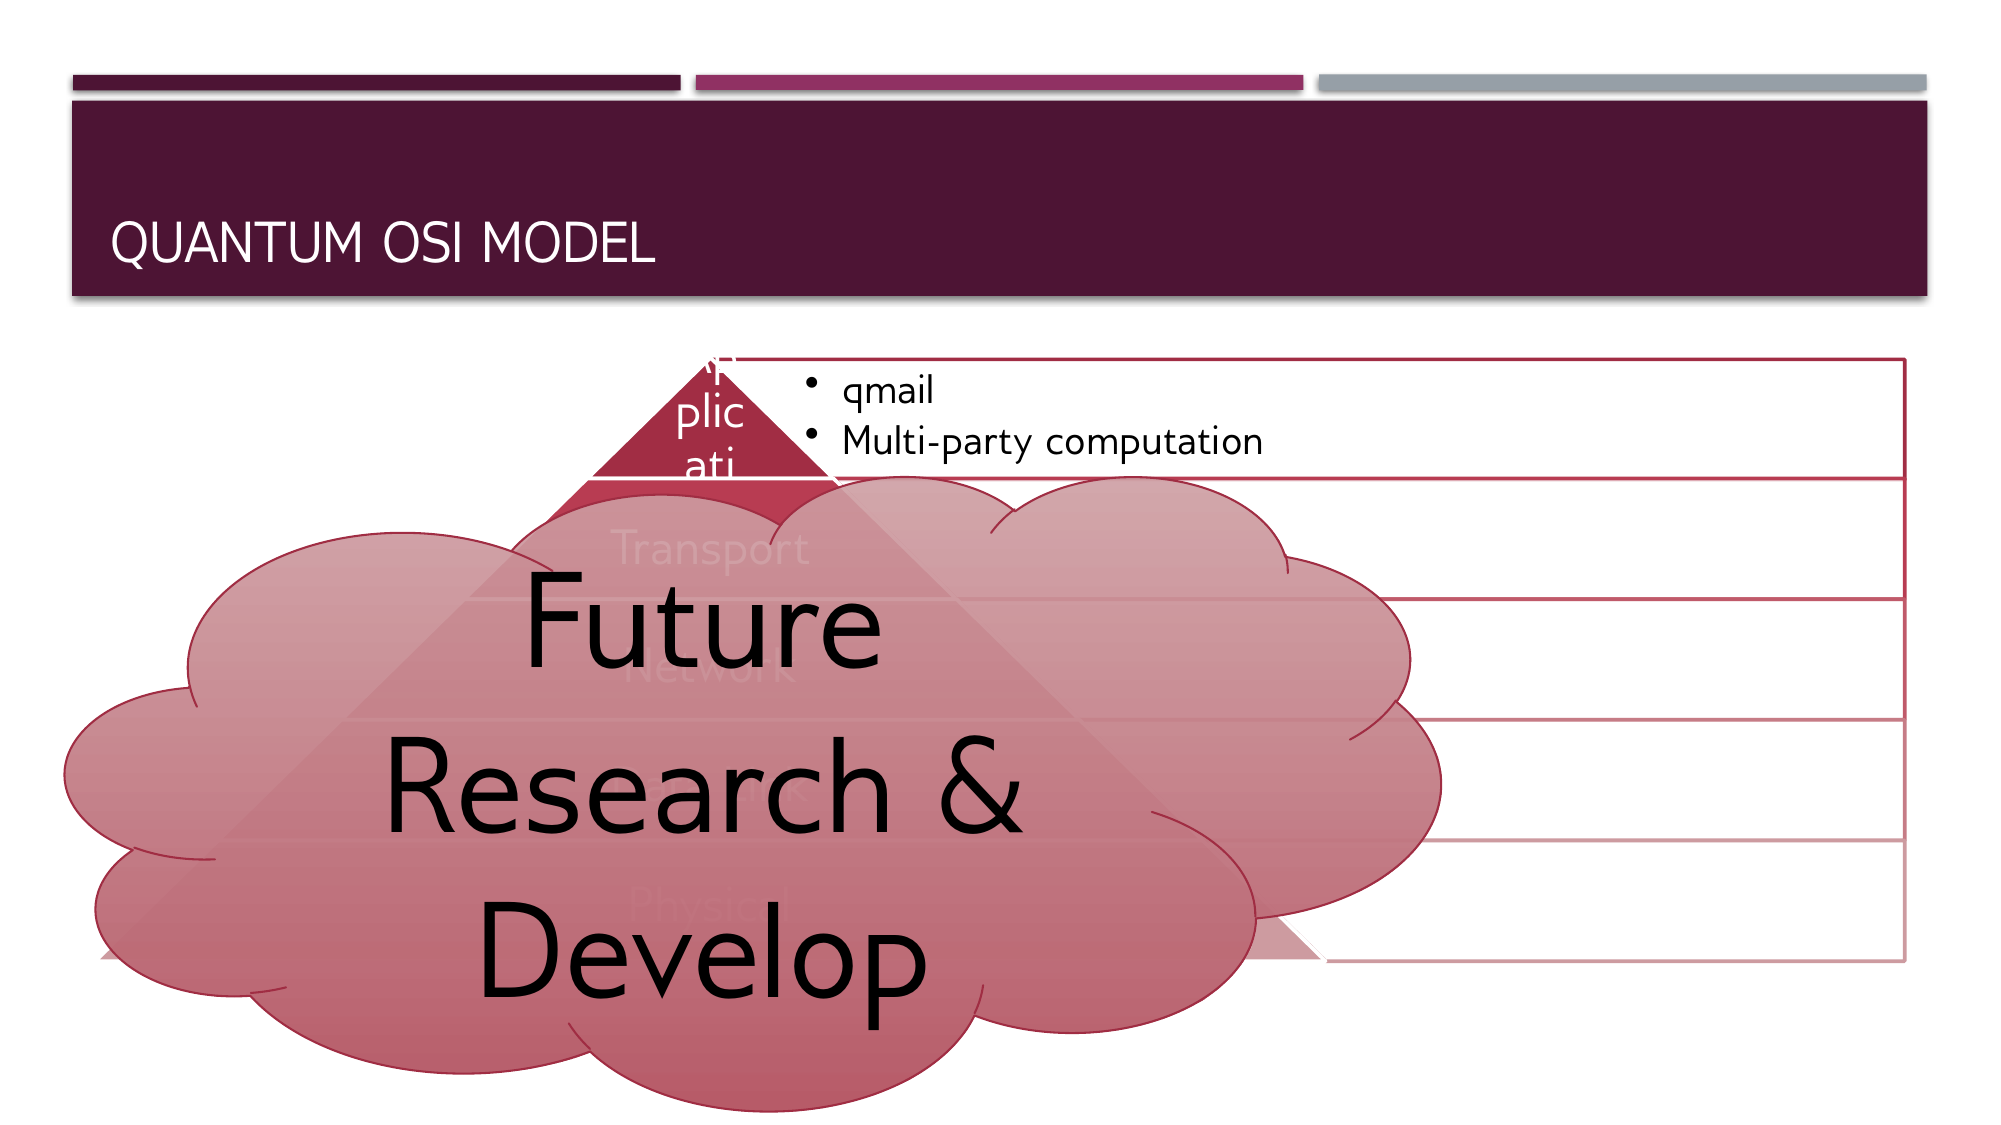

# Quantum OSI model
qmail
Multi-party computation
Application

Transport

Network

Data Link

Physical
Future Research & Develop